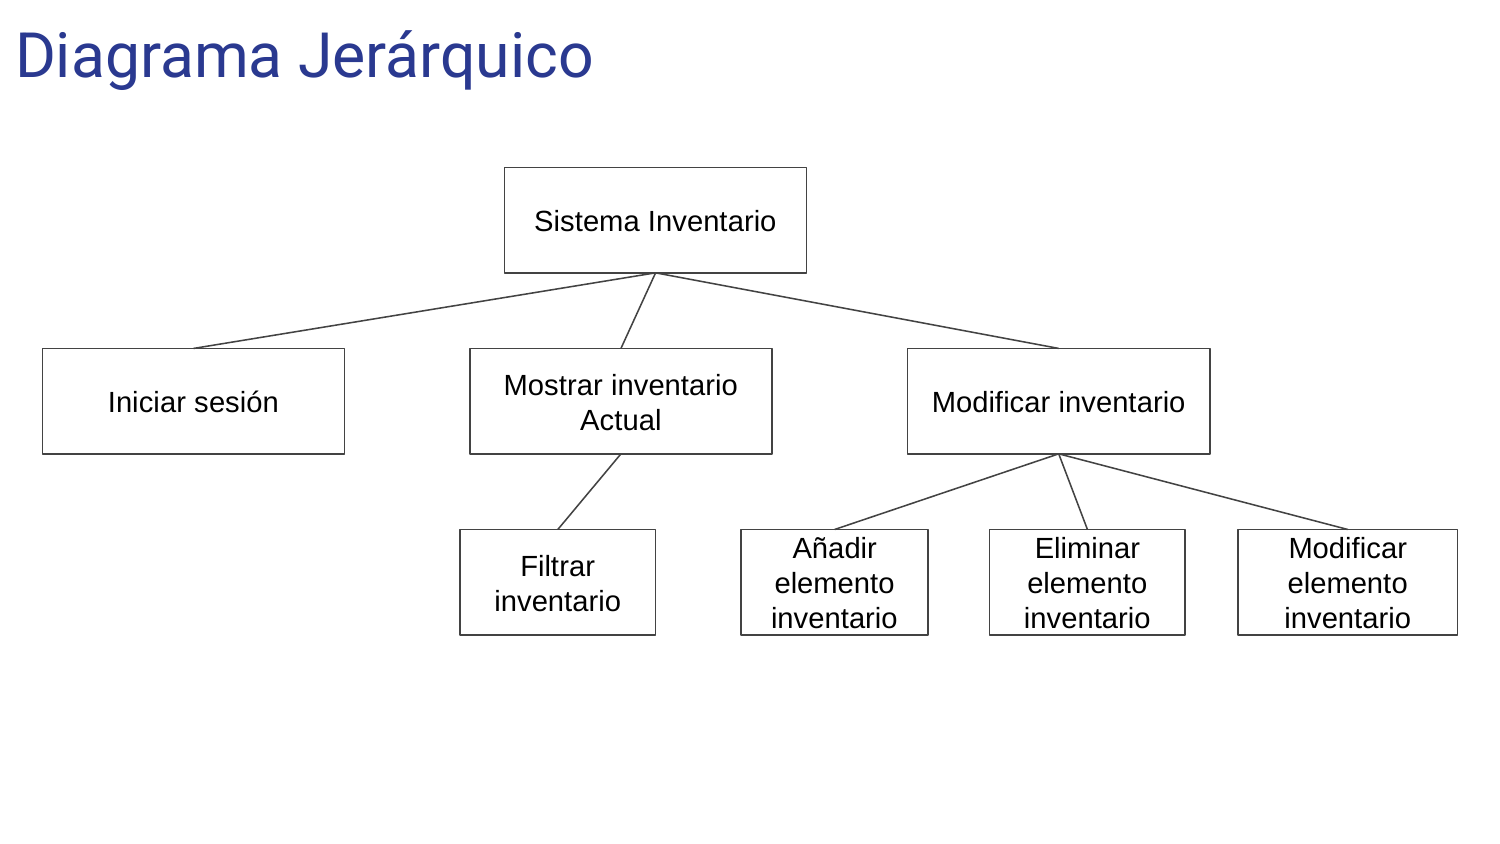

Diagrama Jerárquico

Sistema Inventario
Iniciar sesión
Mostrar inventario Actual
Modificar inventario
Filtrar inventario
Añadir elemento inventario
Eliminar elemento inventario
Modificar elemento inventario